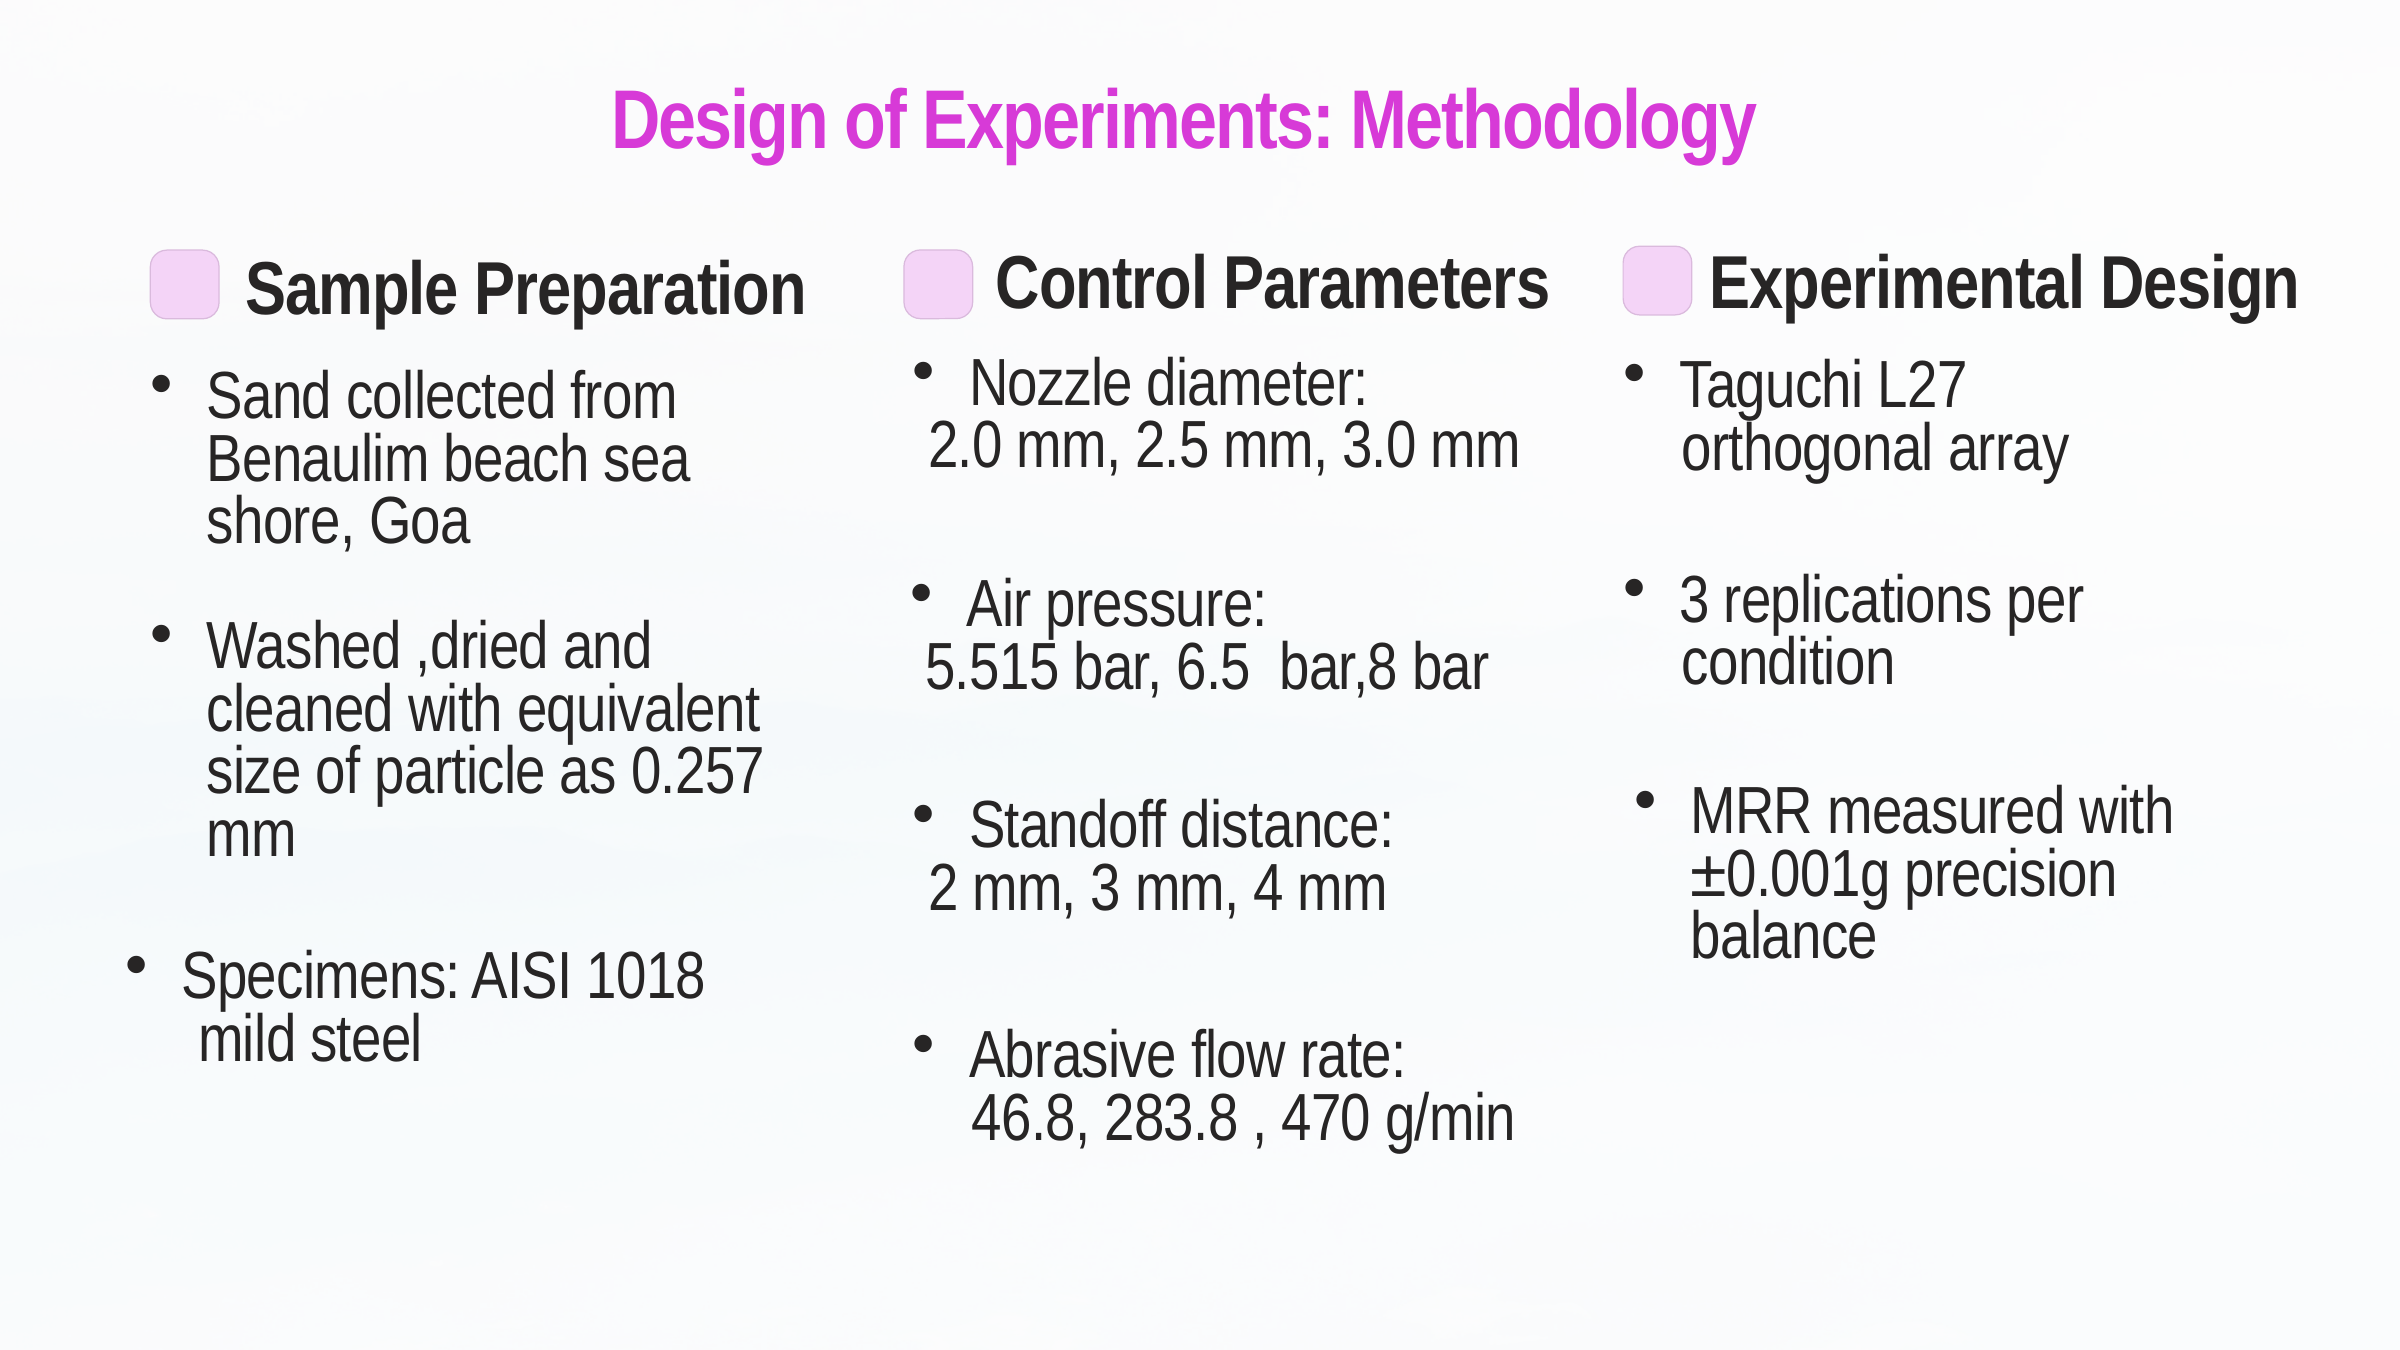

Design of Experiments: Methodology

Control Parameters
Experimental Design
Sample Preparation
Nozzle diameter:
 2.0 mm, 2.5 mm, 3.0 mm
Taguchi L27
    orthogonal array
Sand collected from Benaulim beach sea shore, Goa

Washed ,dried and cleaned with equivalent size of particle as 0.257 mm

3 replications per
    condition
Air pressure:
 5.515 bar, 6.5  bar,8 bar
MRR measured with ±0.001g precision balance
Standoff distance:
 2 mm, 3 mm, 4 mm

Specimens: AISI 1018
     mild steel
Abrasive flow rate:
    46.8, 283.8 , 470 g/min